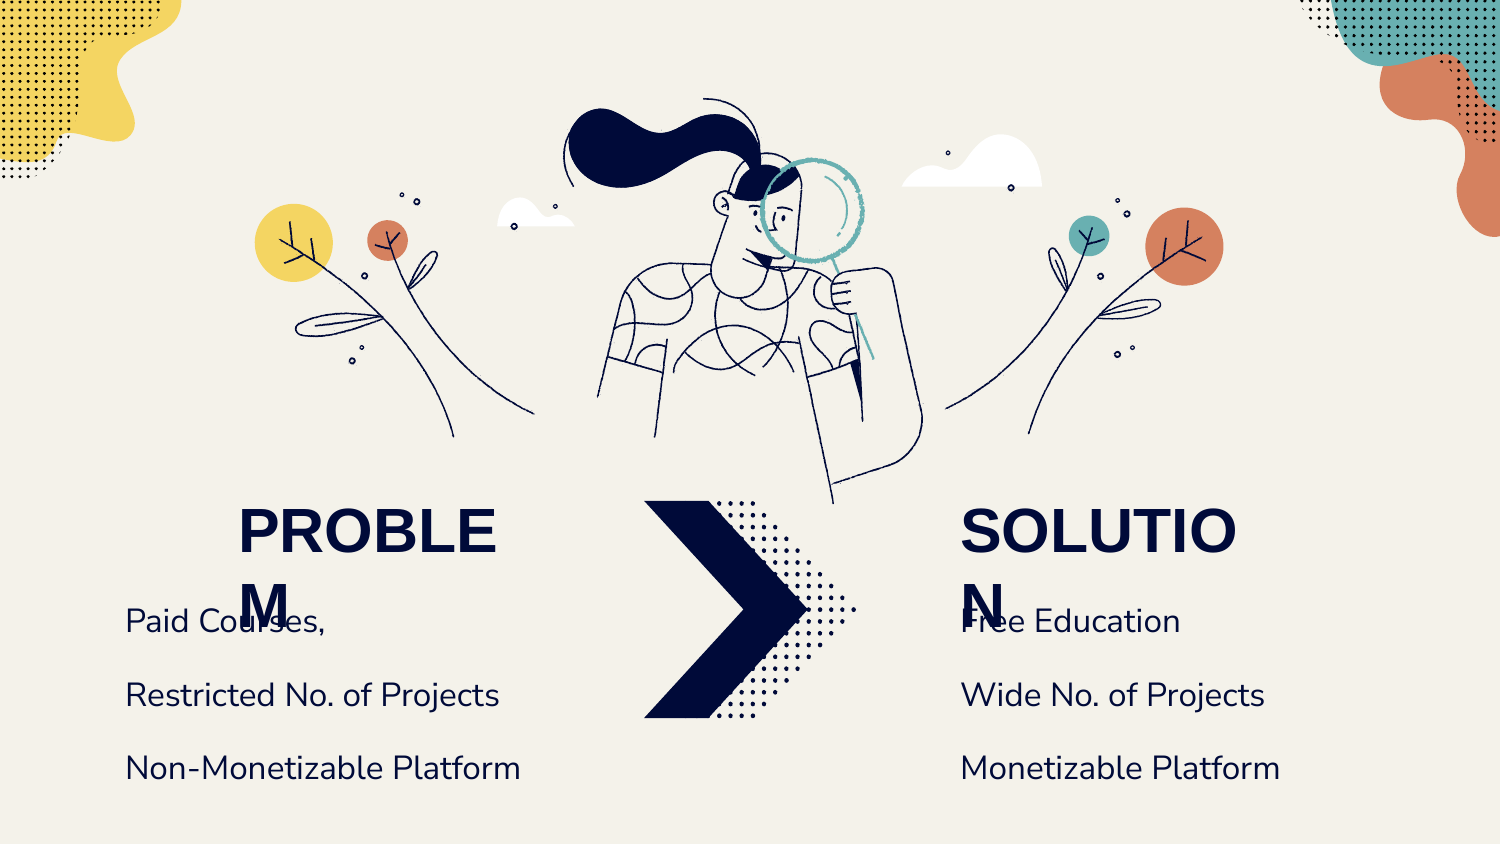

PROBLEM
SOLUTION

Paid Courses,
Restricted No. of Projects
Non-Monetizable Platform
Free Education
Wide No. of Projects
Monetizable Platform